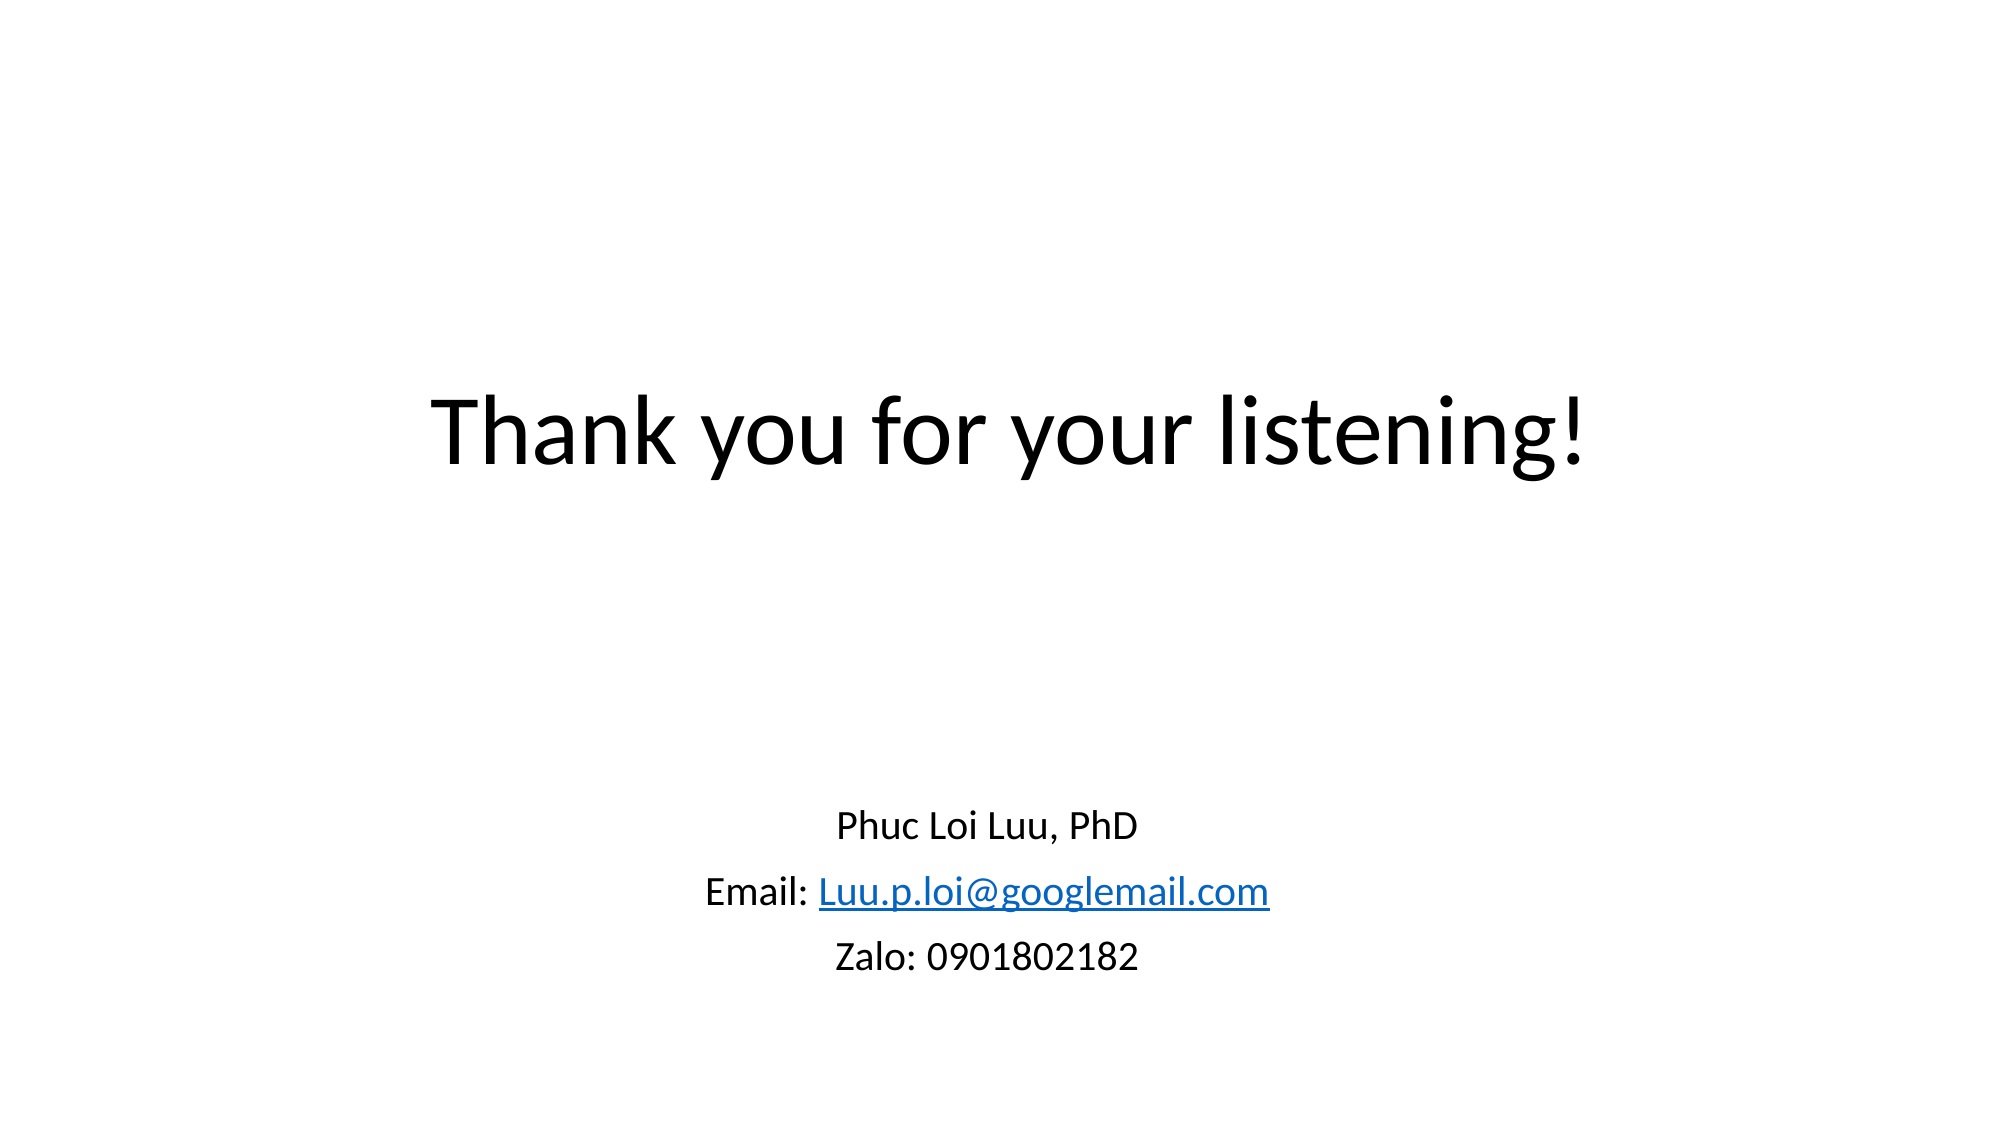

# Thank you for your listening!
Phuc Loi Luu, PhD
Email: Luu.p.loi@googlemail.com
Zalo: 0901802182